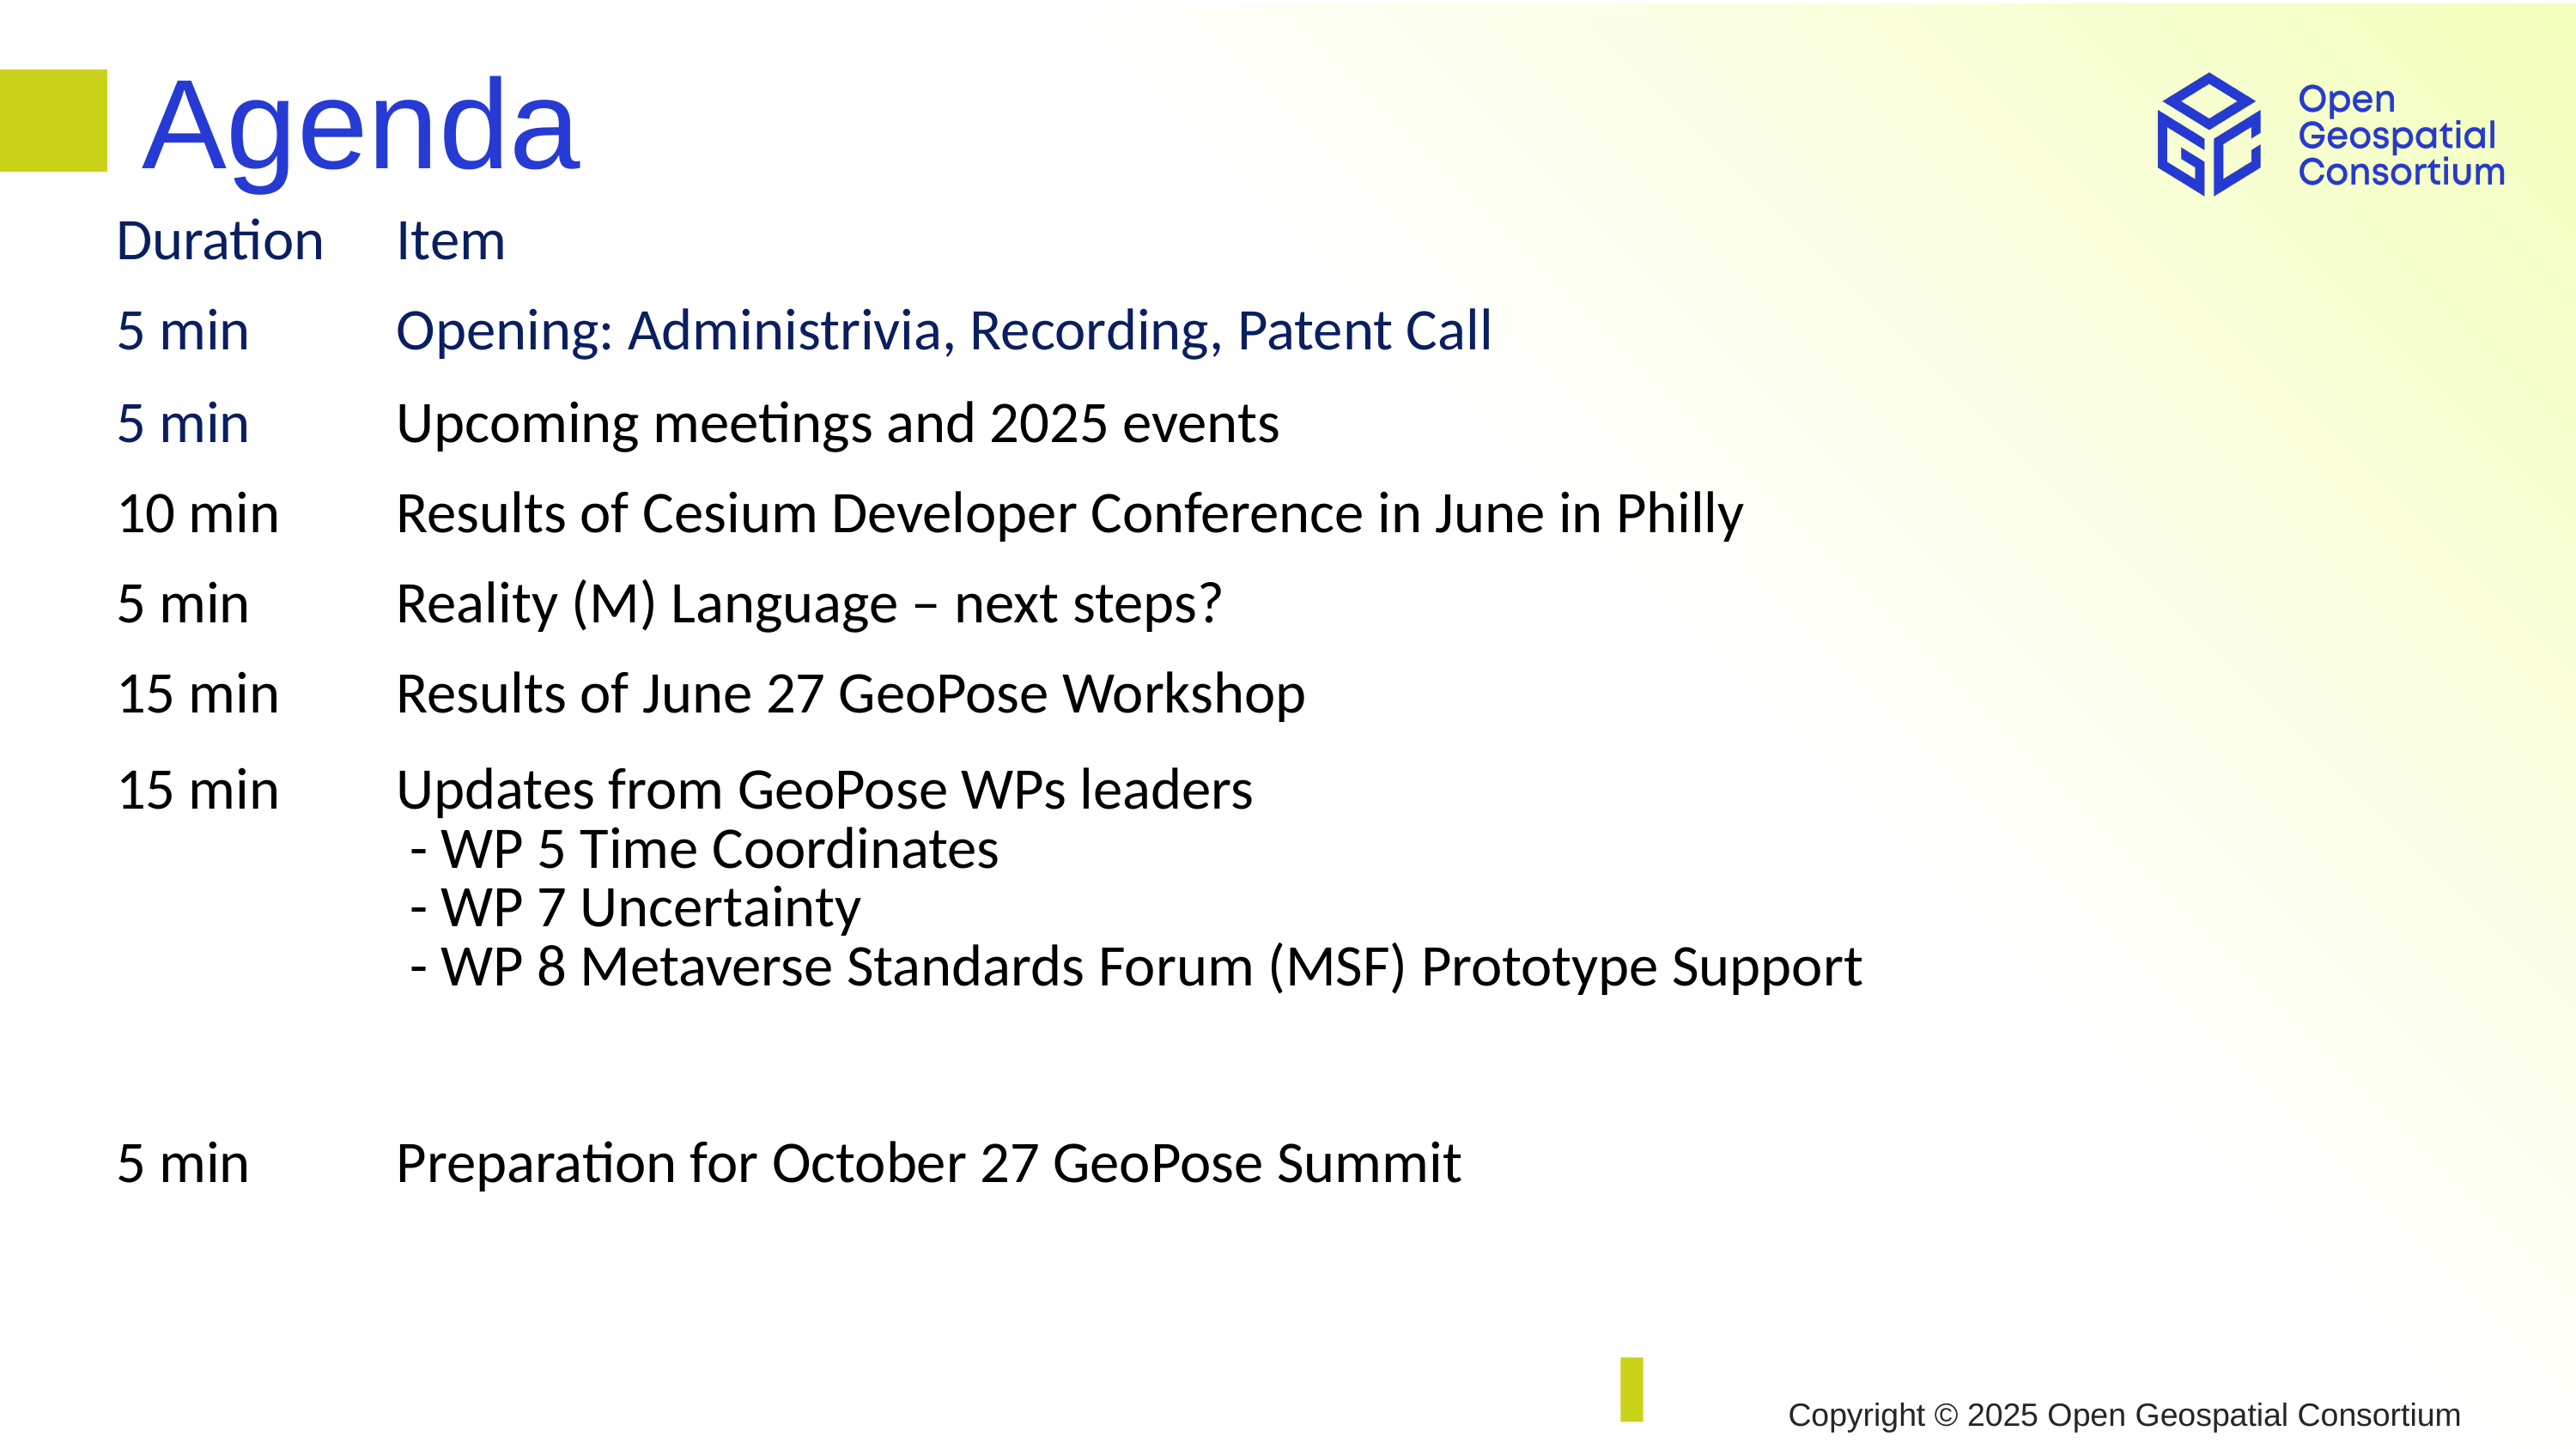

# Agenda
| Duration | Item |
| --- | --- |
| 5 min | Opening: Administrivia, Recording, Patent Call |
| 5 min | Upcoming meetings and 2025 events |
| 10 min | Results of Cesium Developer Conference in June in Philly |
| 5 min | Reality (M) Language – next steps? |
| 15 min | Results of June 27 GeoPose Workshop |
| 15 min | Updates from GeoPose WPs leaders - WP 5 Time Coordinates - WP 7 Uncertainty - WP 8 Metaverse Standards Forum (MSF) Prototype Support |
| 5 min | Preparation for October 27 GeoPose Summit |
Copyright © 2025 Open Geospatial Consortium